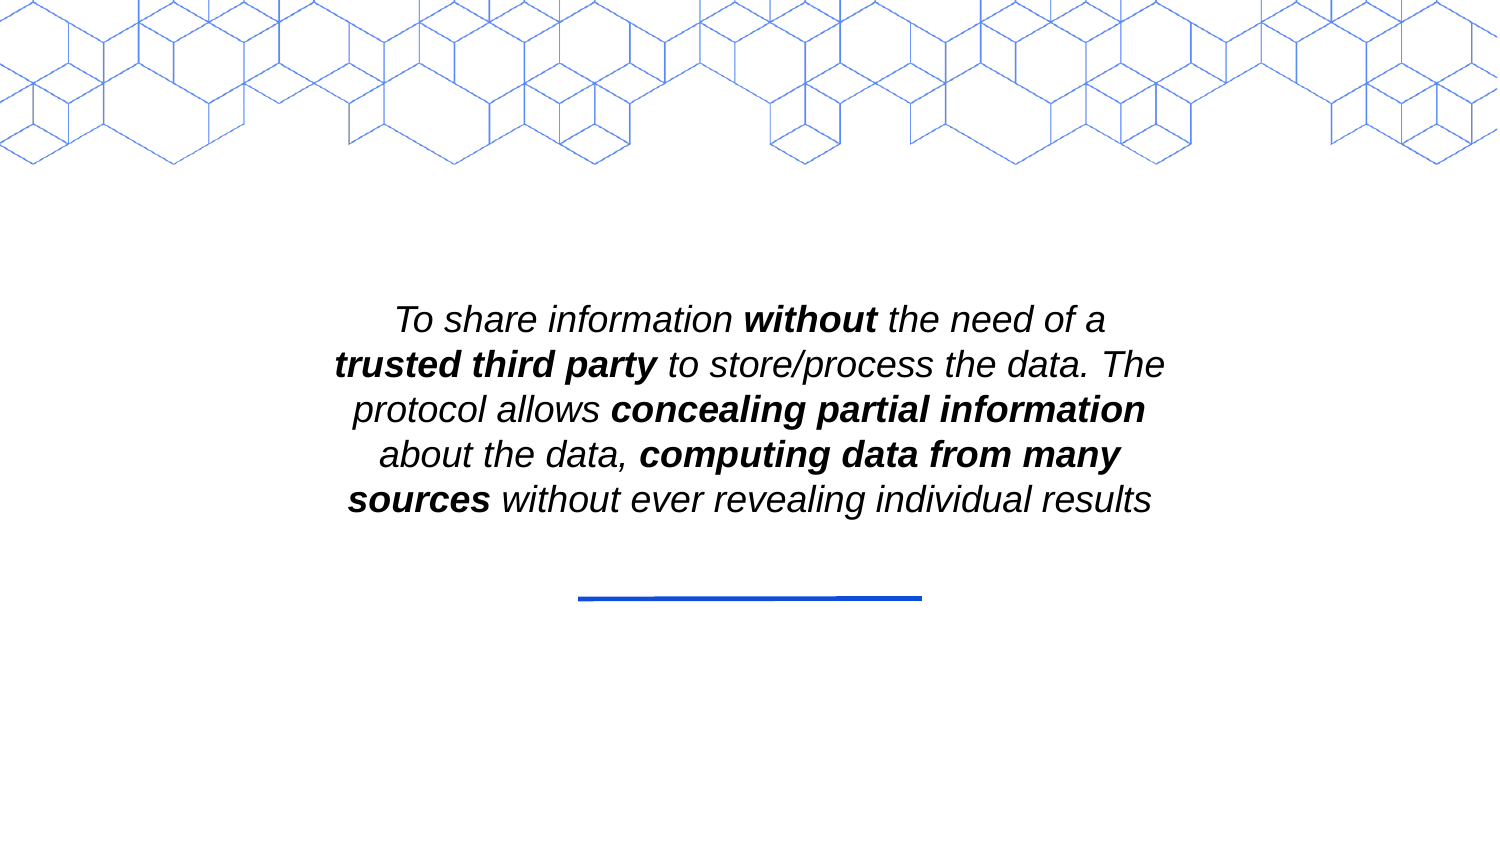

To share information without the need of a trusted third party to store/process the data. The protocol allows concealing partial information about the data, computing data from many sources without ever revealing individual results